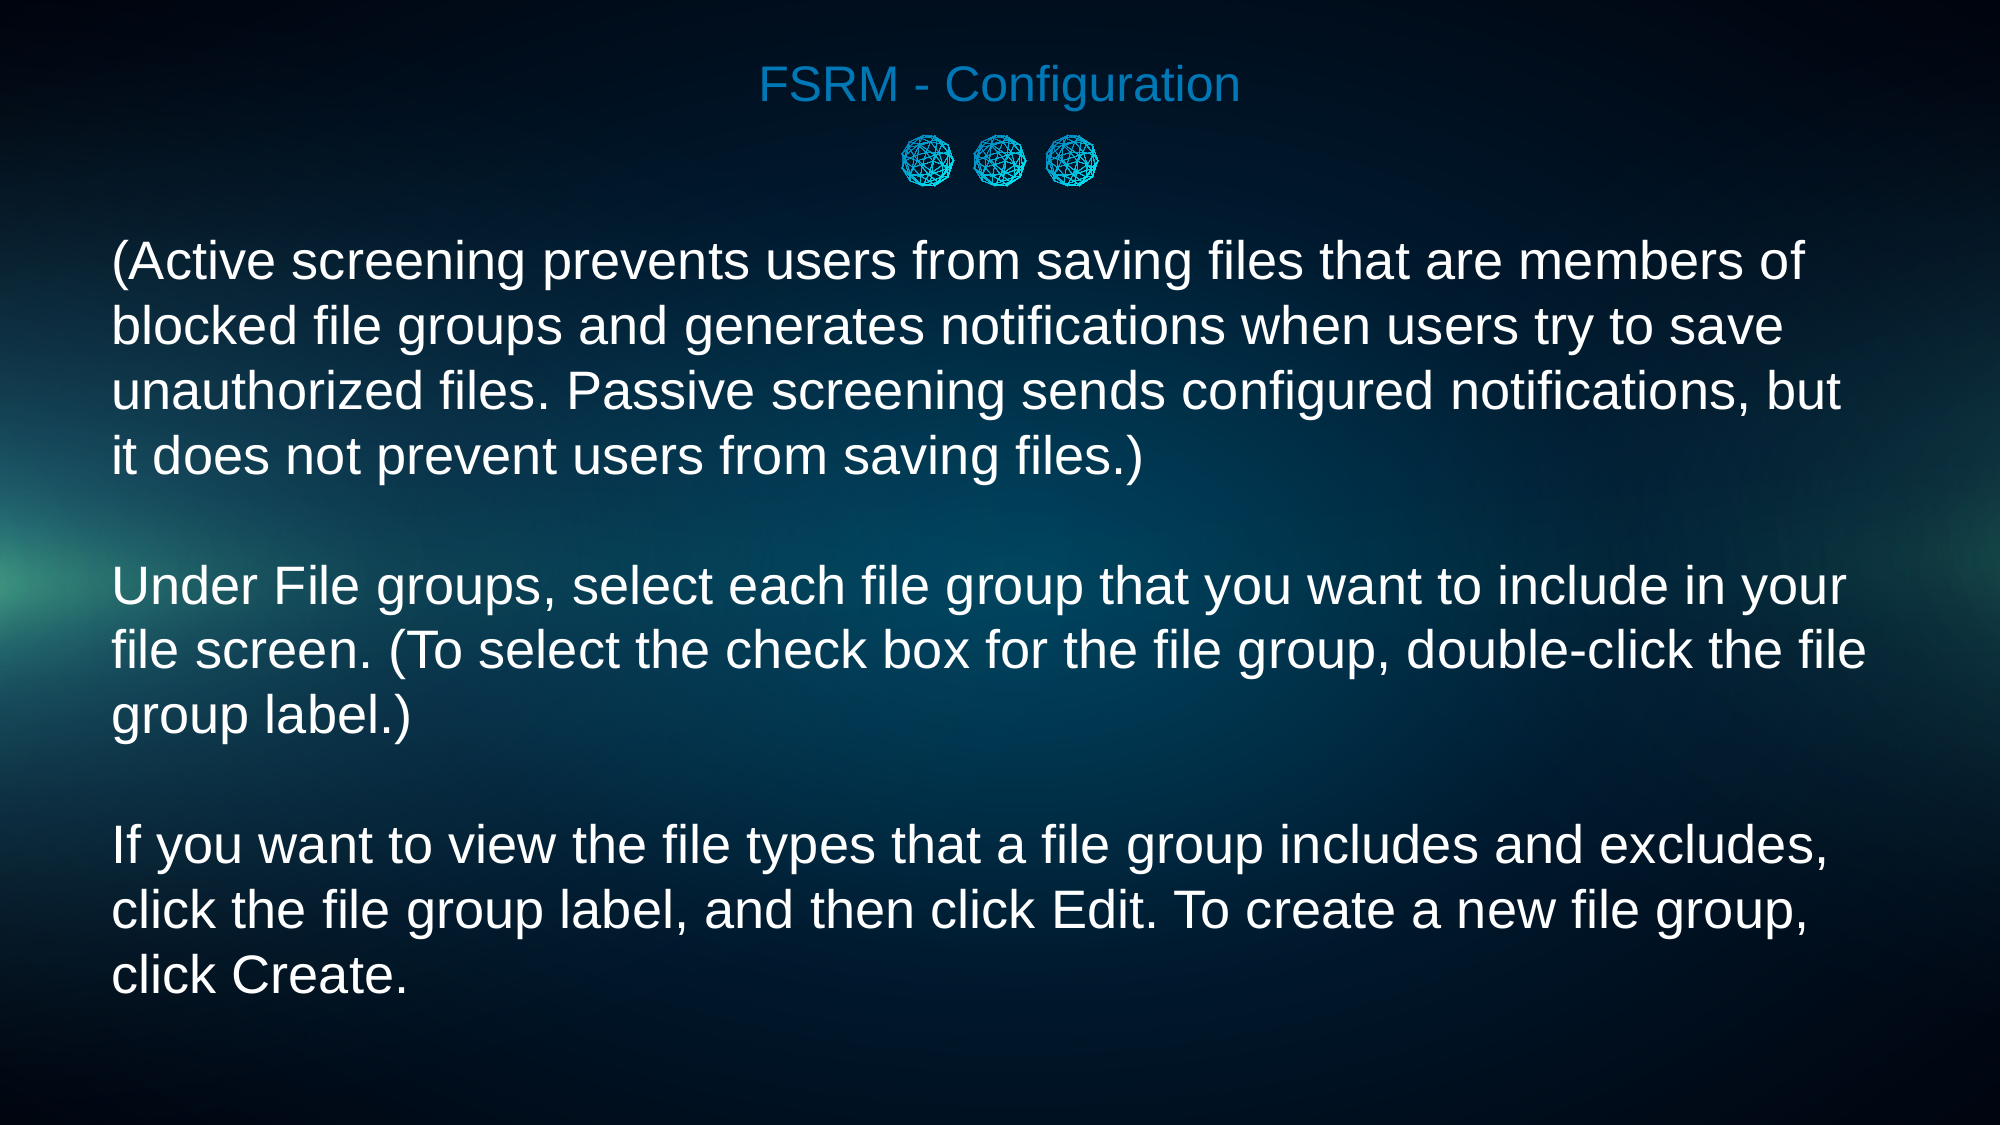

FSRM - Configuration

(Active screening prevents users from saving files that are members of blocked file groups and generates notifications when users try to save unauthorized files. Passive screening sends configured notifications, but it does not prevent users from saving files.)

Under File groups, select each file group that you want to include in your file screen. (To select the check box for the file group, double-click the file group label.)

If you want to view the file types that a file group includes and excludes, click the file group label, and then click Edit. To create a new file group, click Create.